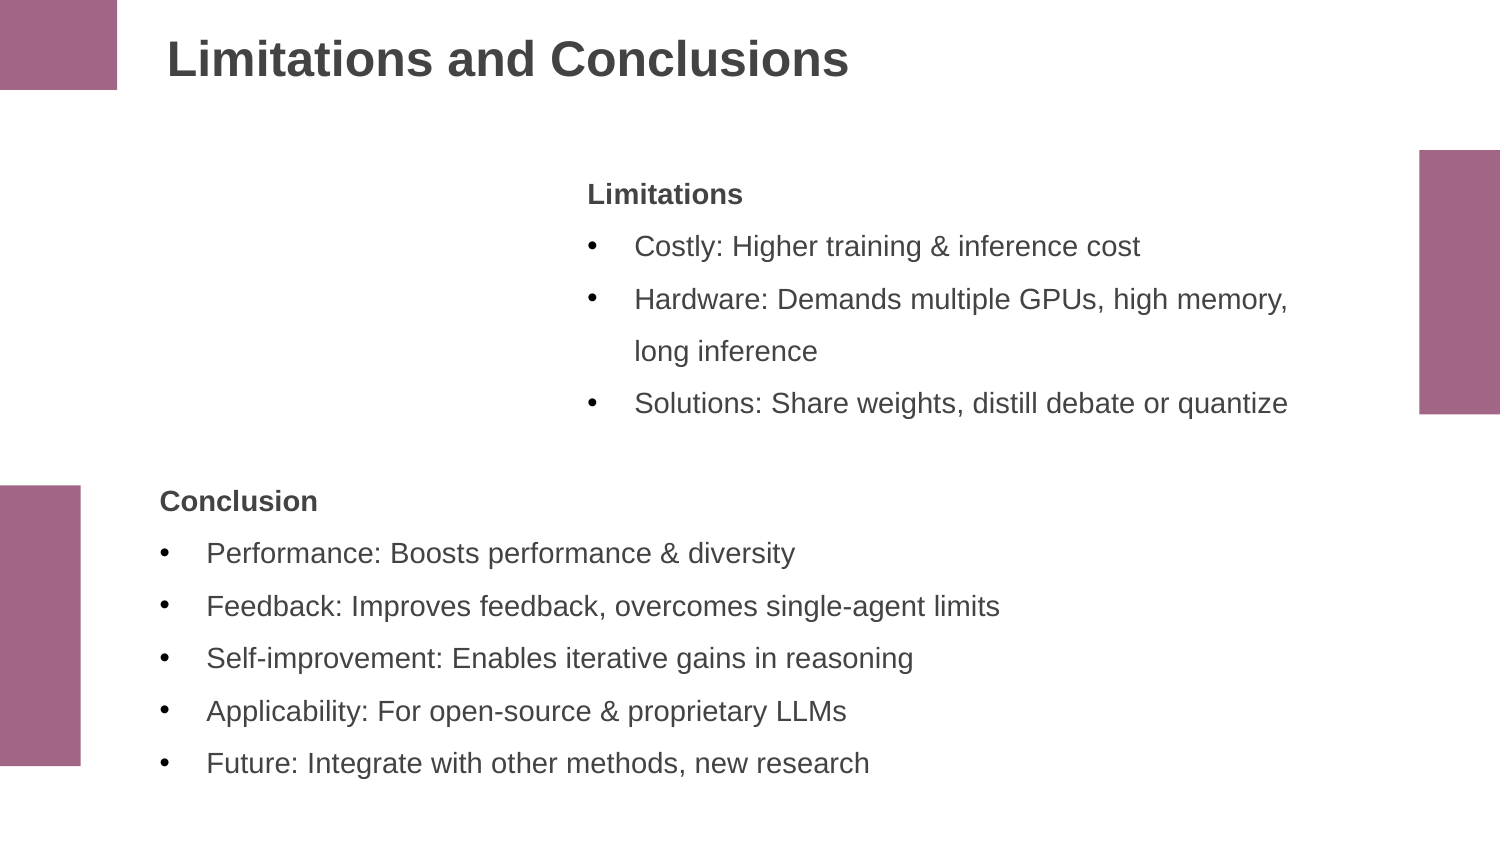

Limitations and Conclusions
Limitations
Costly: Higher training & inference cost
Hardware: Demands multiple GPUs, high memory, long inference
Solutions: Share weights, distill debate or quantize

Conclusion
Performance: Boosts performance & diversity
Feedback: Improves feedback, overcomes single-agent limits
Self-improvement: Enables iterative gains in reasoning
Applicability: For open-source & proprietary LLMs
Future: Integrate with other methods, new research